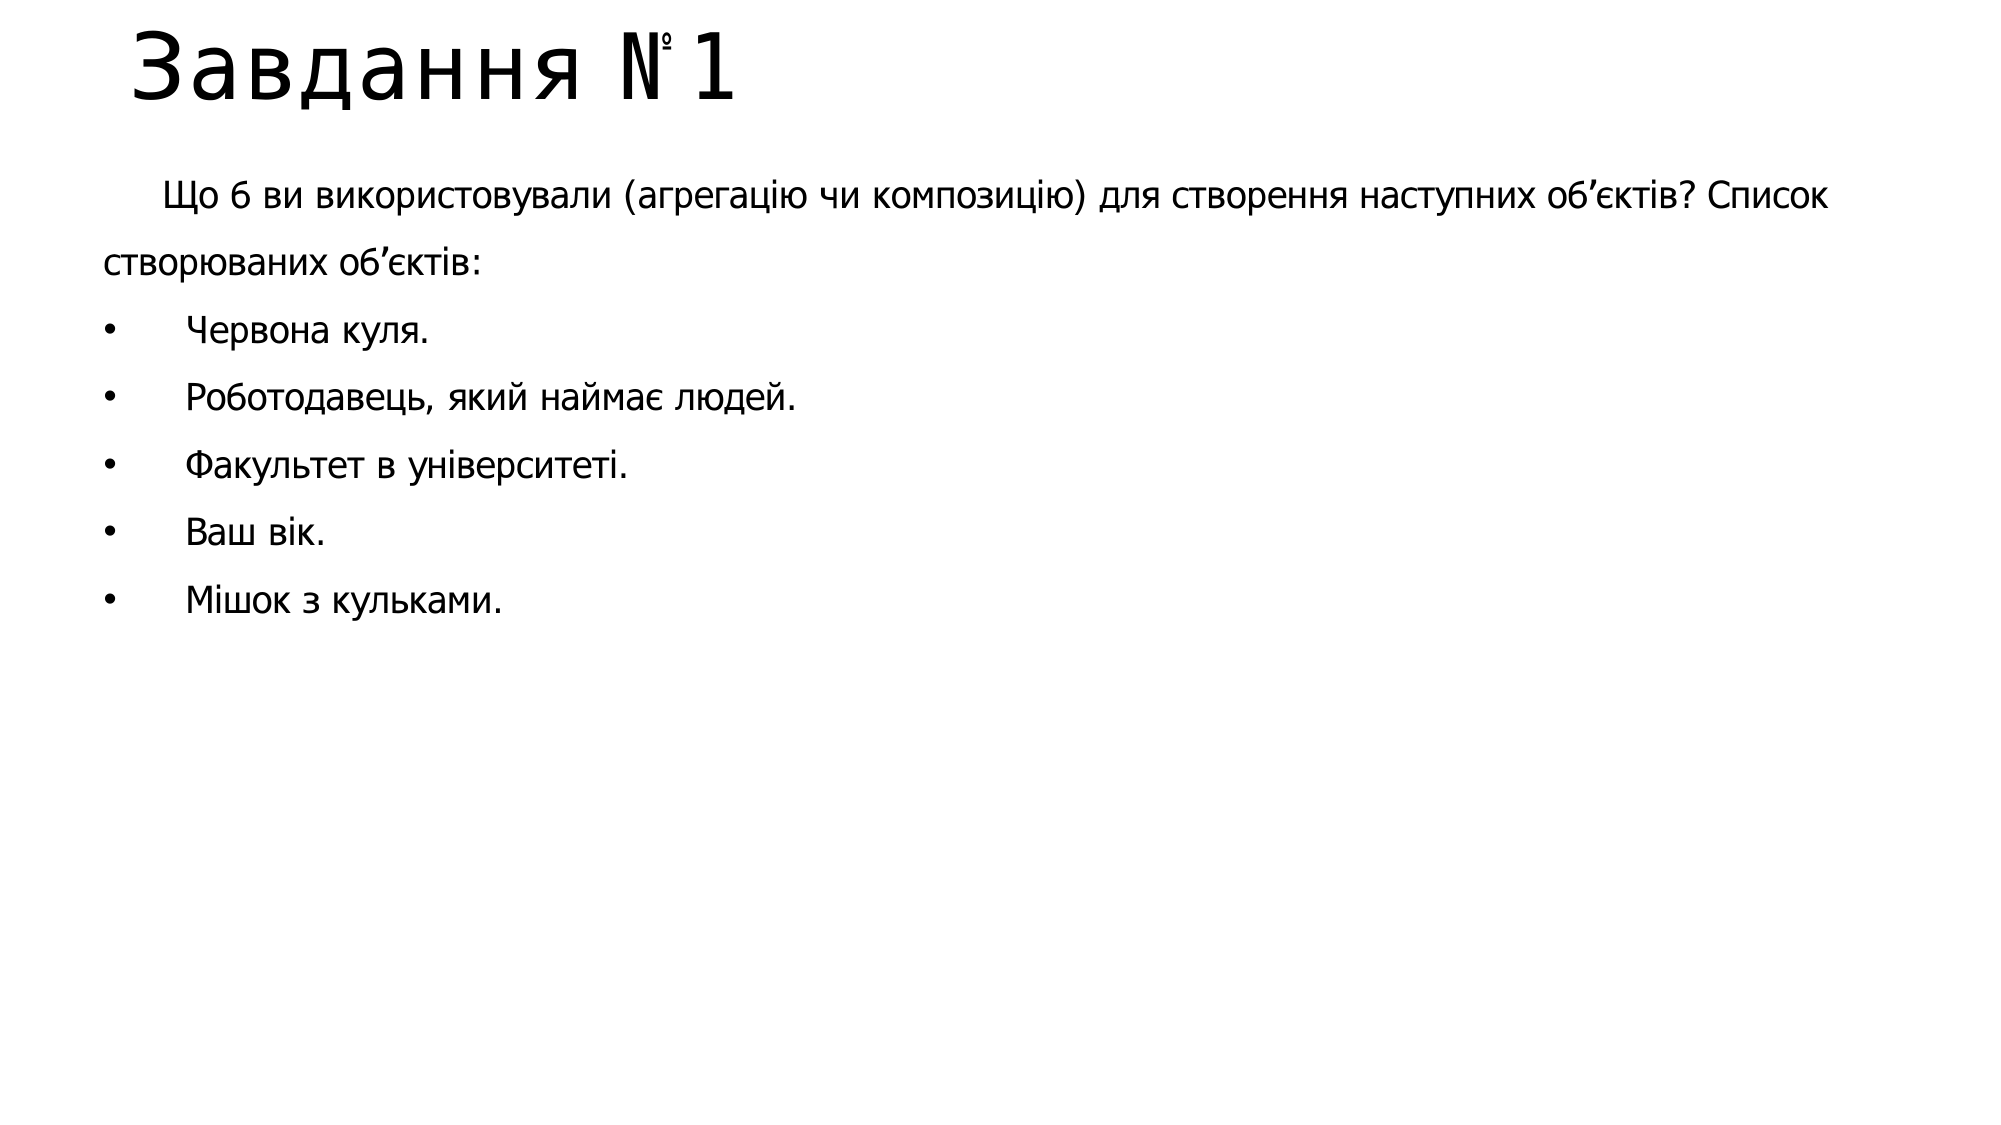

# Завдання №1
Що б ви використовували (агрегацію чи композицію) для створення наступних об’єктів? Список створюваних об’єктів:
   Червона куля.
   Роботодавець, який наймає людей.
   Факультет в університеті.
   Ваш вік.
   Мішок з кульками.